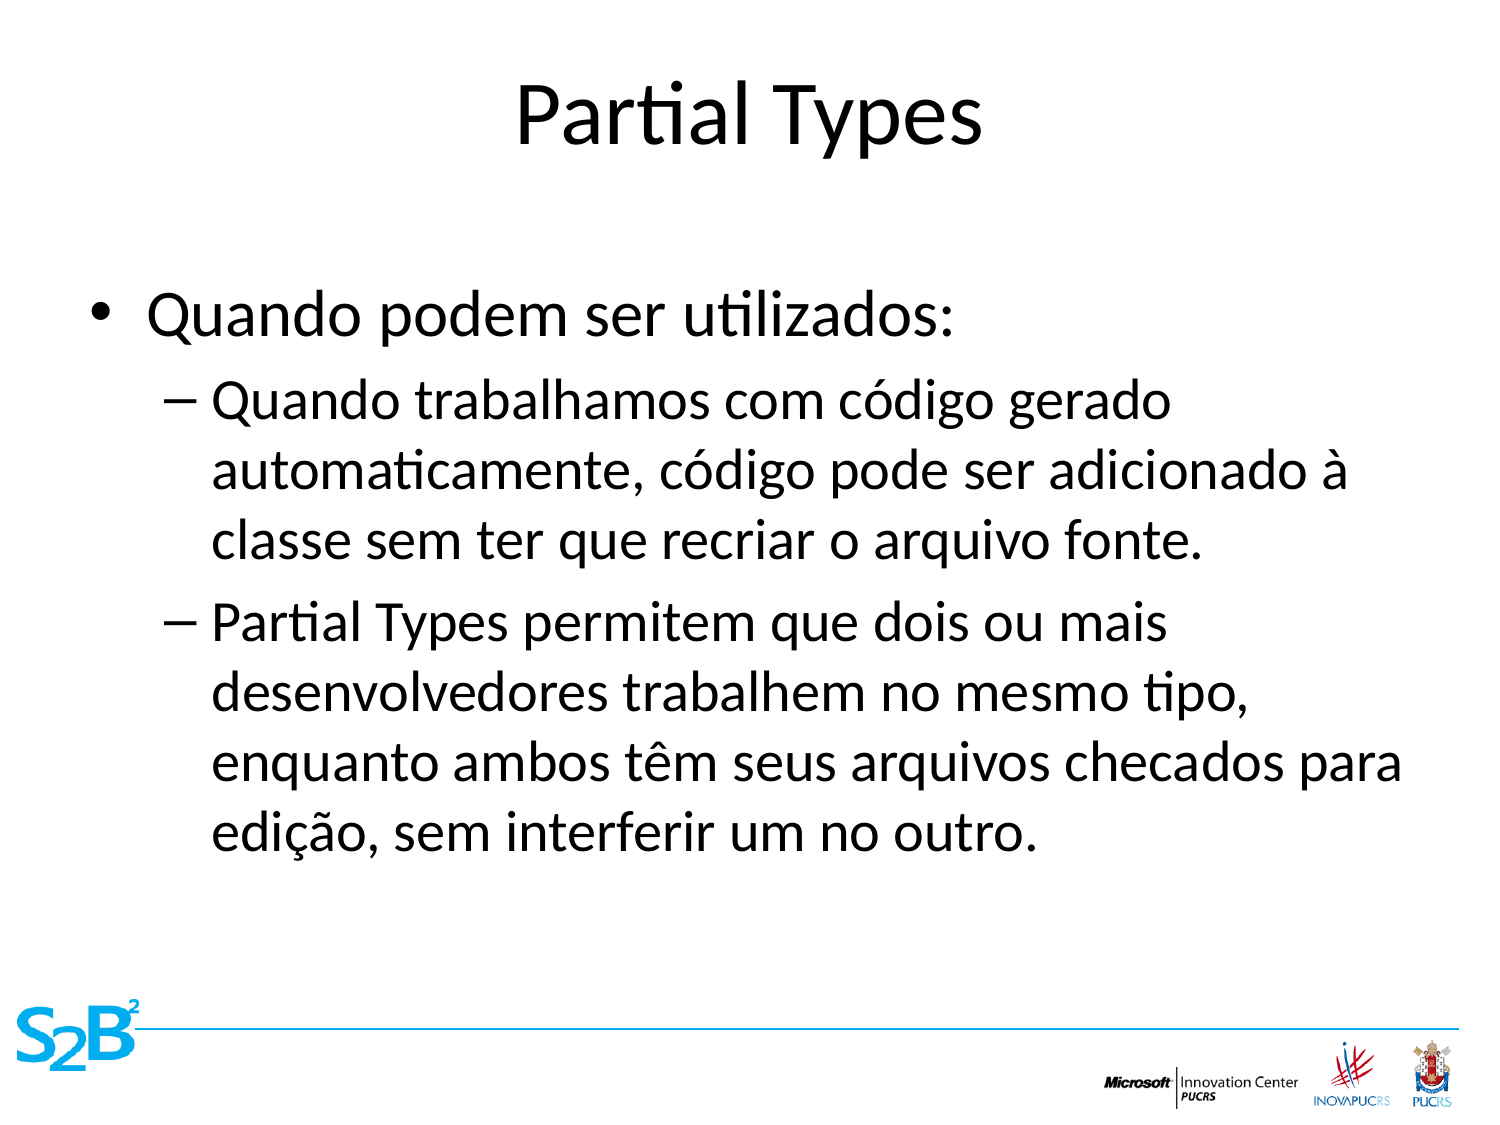

# Partial Types
Quando podem ser utilizados:
Quando trabalhamos com código gerado automaticamente, código pode ser adicionado à classe sem ter que recriar o arquivo fonte.
Partial Types permitem que dois ou mais desenvolvedores trabalhem no mesmo tipo, enquanto ambos têm seus arquivos checados para edição, sem interferir um no outro.